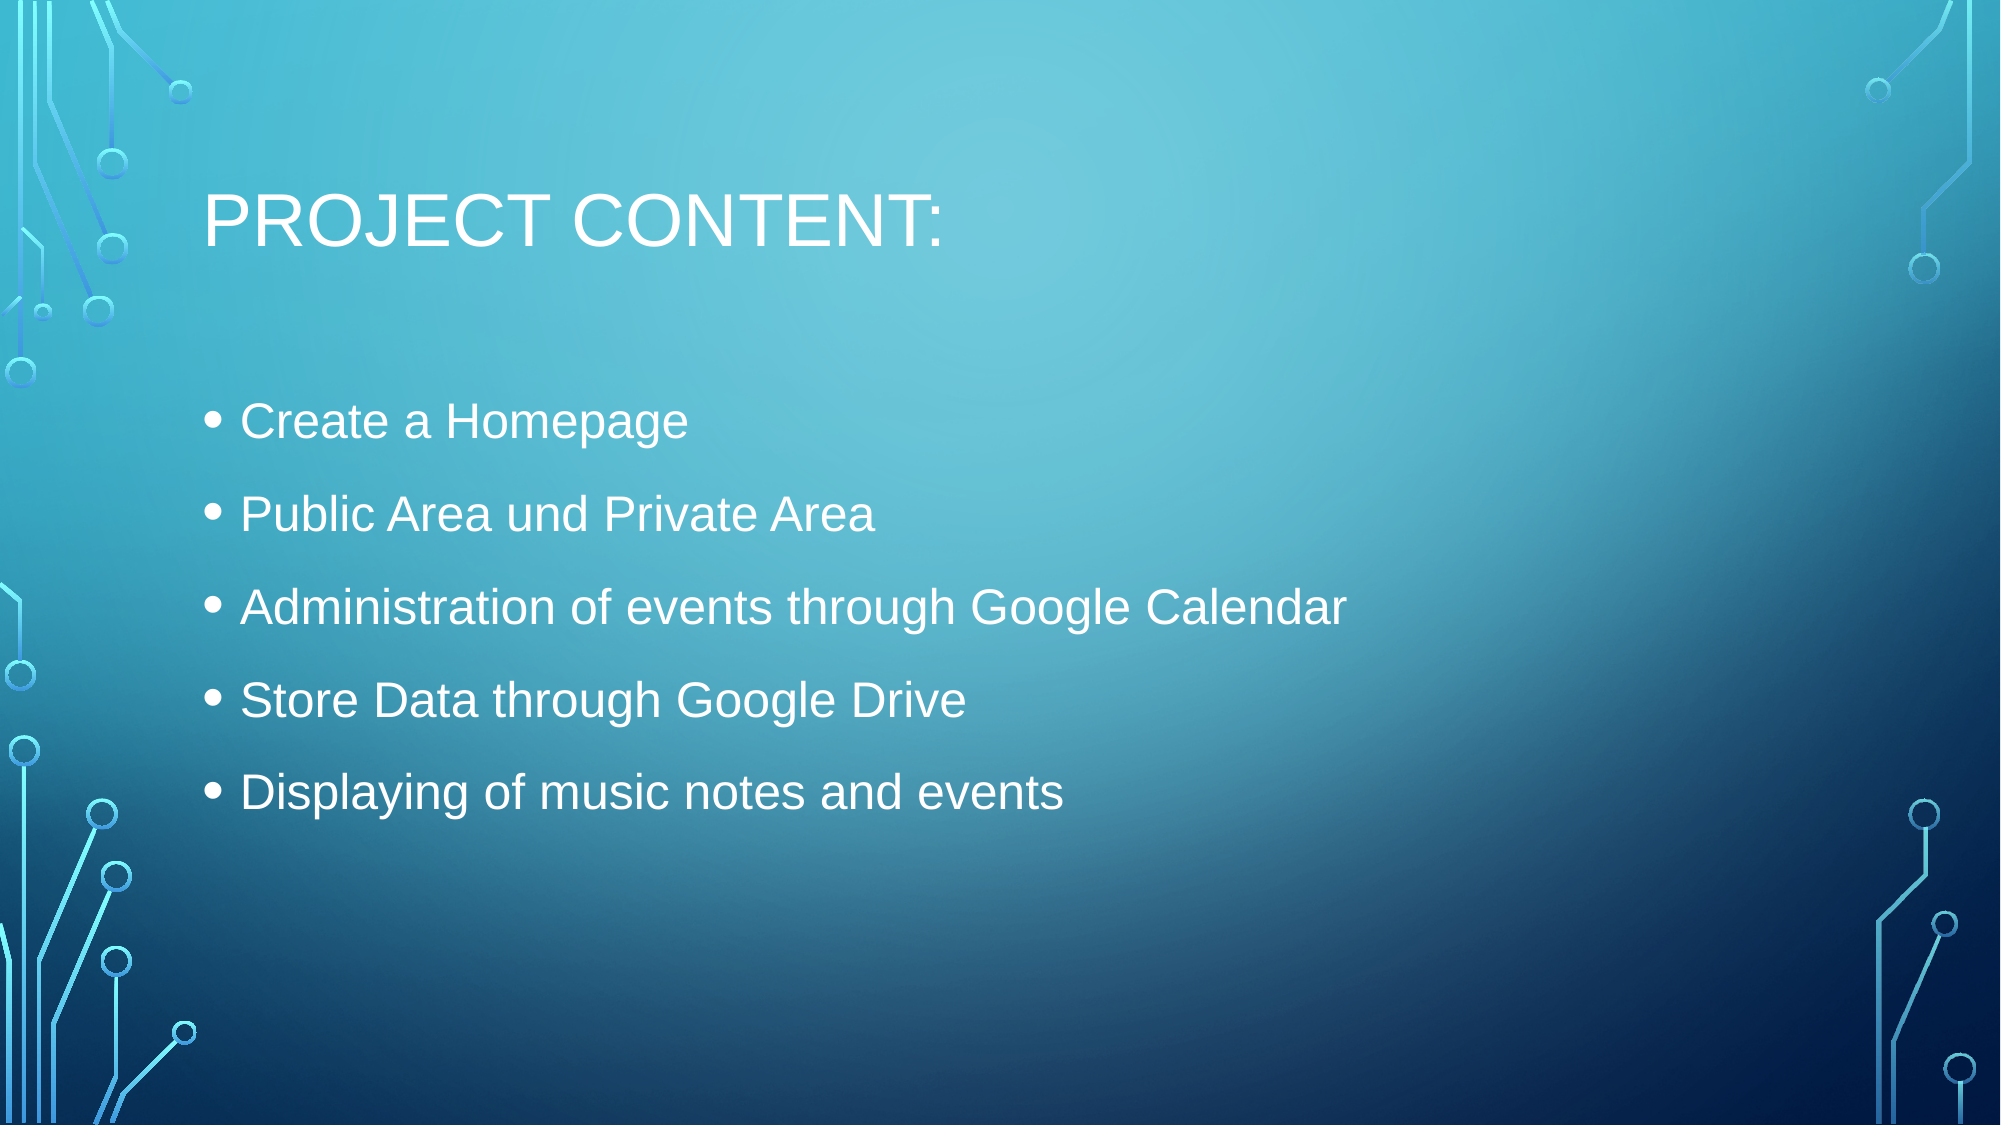

# Project Content:
Create a Homepage
Public Area und Private Area
Administration of events through Google Calendar
Store Data through Google Drive
Displaying of music notes and events